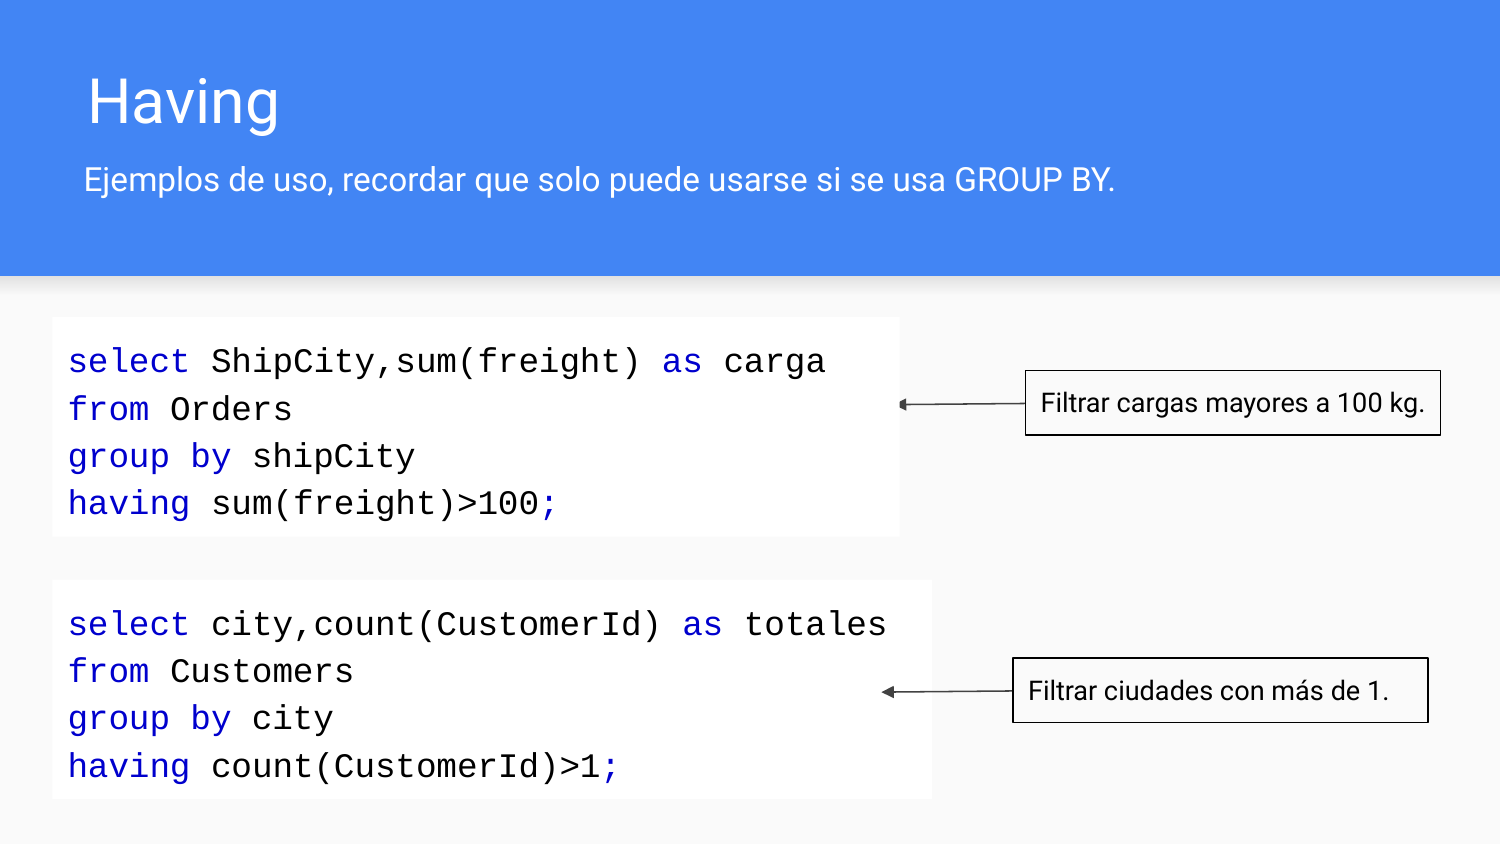

# Having
Ejemplos de uso, recordar que solo puede usarse si se usa GROUP BY.
select ShipCity,sum(freight) as carga from Orders
group by shipCity
having sum(freight)>100;

Filtrar cargas mayores a 100 kg.
select city,count(CustomerId) as totales
from Customers
group by city
having count(CustomerId)>1;

Filtrar ciudades con más de 1.